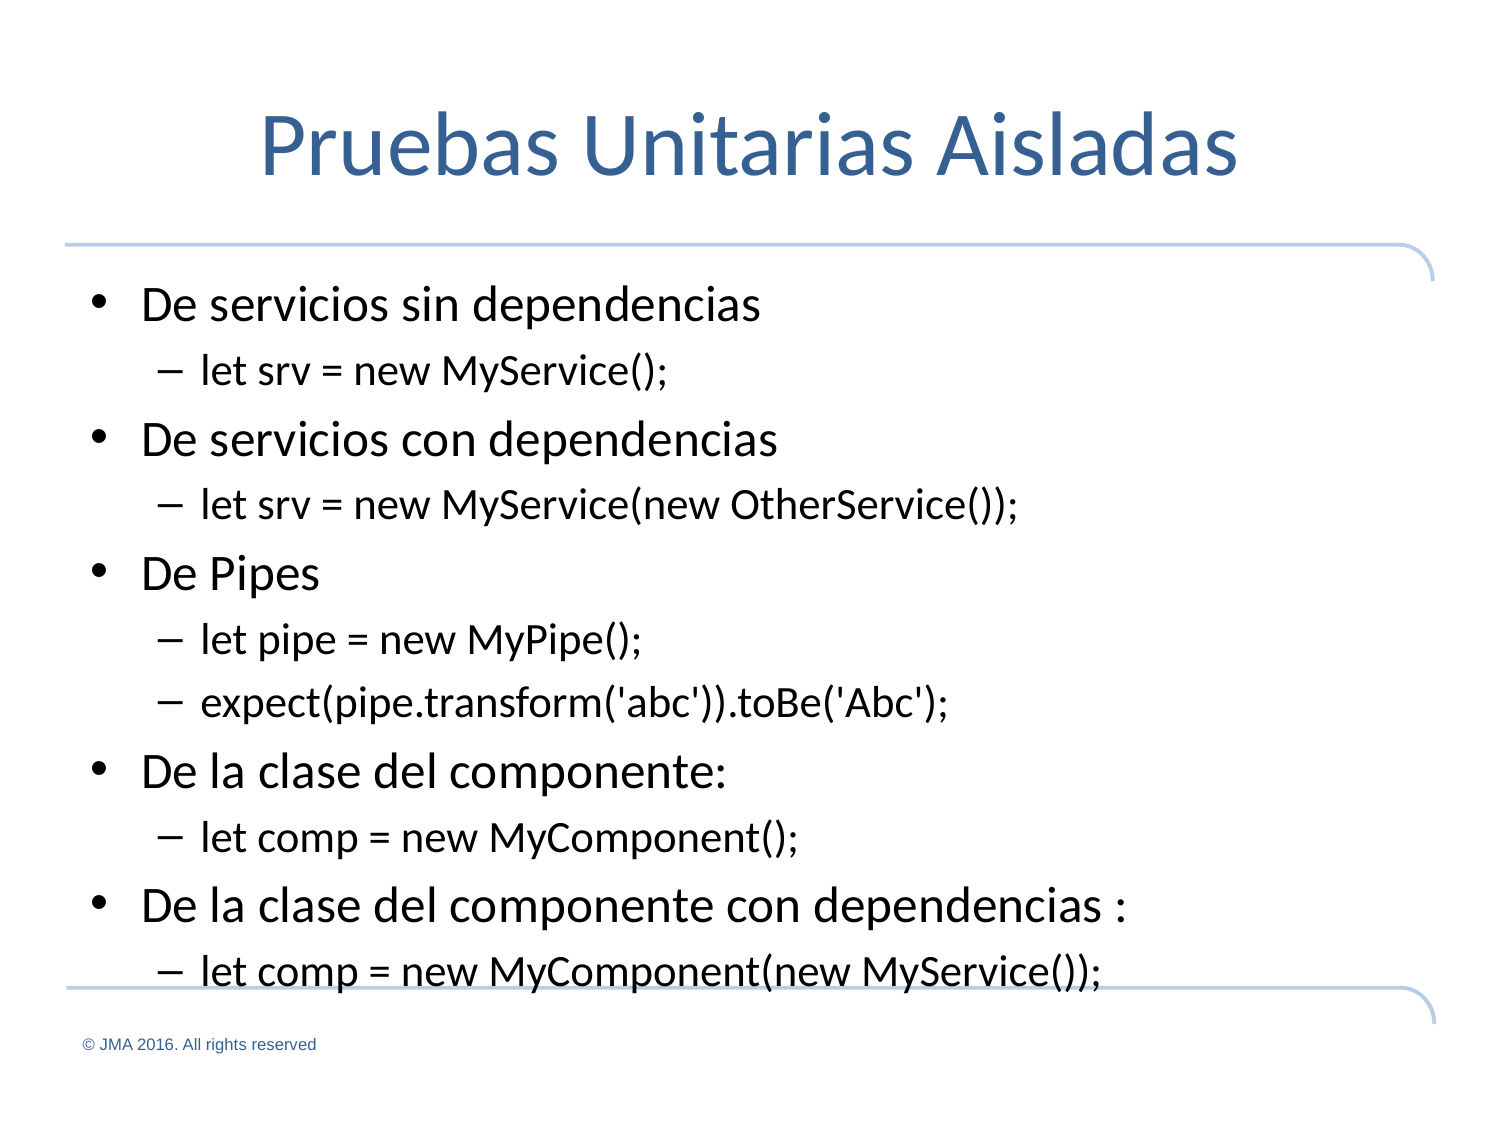

# Pruebas Unitarias Aisladas
De servicios sin dependencias
let srv = new MyService();
De servicios con dependencias
let srv = new MyService(new OtherService());
De Pipes
let pipe = new MyPipe();
expect(pipe.transform('abc')).toBe('Abc');
De la clase del componente:
let comp = new MyComponent();
De la clase del componente con dependencias :
let comp = new MyComponent(new MyService());